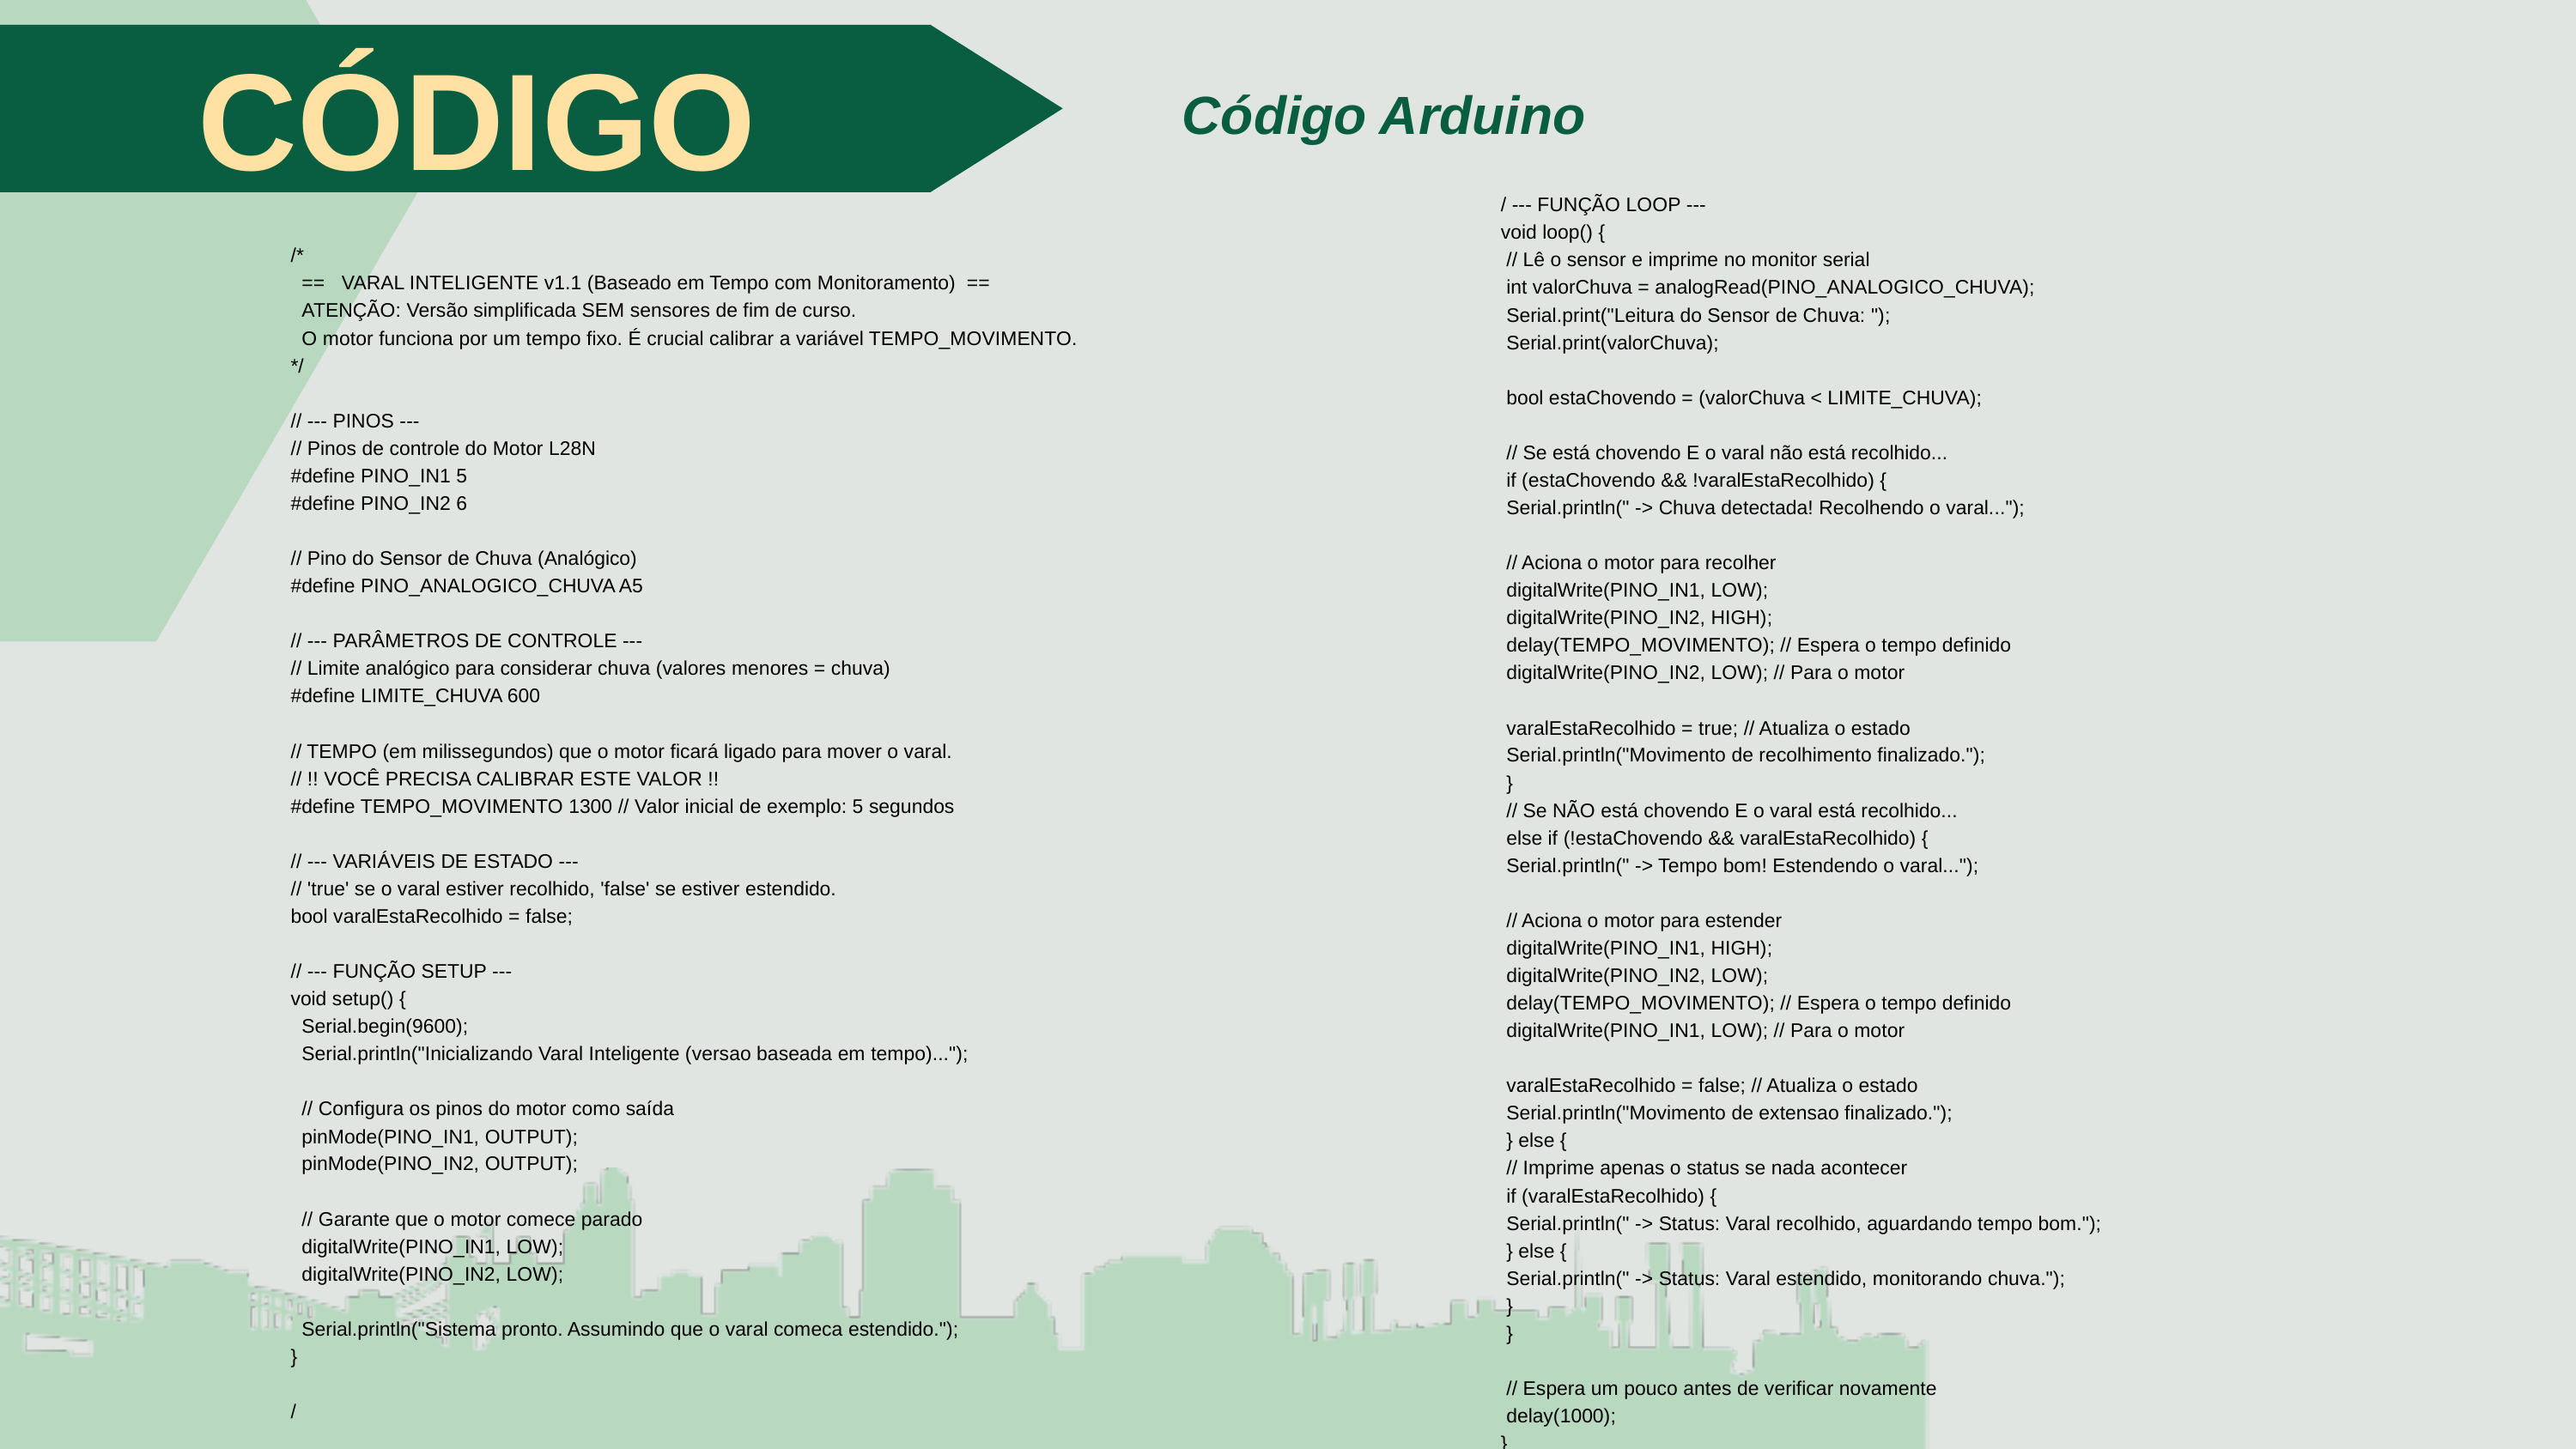

CÓDIGO

Código Arduino
/ --- FUNÇÃO LOOP ---
void loop() {
 // Lê o sensor e imprime no monitor serial
 int valorChuva = analogRead(PINO_ANALOGICO_CHUVA);
 Serial.print("Leitura do Sensor de Chuva: ");
 Serial.print(valorChuva);

 bool estaChovendo = (valorChuva < LIMITE_CHUVA);

 // Se está chovendo E o varal não está recolhido...
 if (estaChovendo && !varalEstaRecolhido) {
 Serial.println(" -> Chuva detectada! Recolhendo o varal...");

 // Aciona o motor para recolher
 digitalWrite(PINO_IN1, LOW);
 digitalWrite(PINO_IN2, HIGH);
 delay(TEMPO_MOVIMENTO); // Espera o tempo definido
 digitalWrite(PINO_IN2, LOW); // Para o motor

 varalEstaRecolhido = true; // Atualiza o estado
 Serial.println("Movimento de recolhimento finalizado.");
 }
 // Se NÃO está chovendo E o varal está recolhido...
 else if (!estaChovendo && varalEstaRecolhido) {
 Serial.println(" -> Tempo bom! Estendendo o varal...");

 // Aciona o motor para estender
 digitalWrite(PINO_IN1, HIGH);
 digitalWrite(PINO_IN2, LOW);
 delay(TEMPO_MOVIMENTO); // Espera o tempo definido
 digitalWrite(PINO_IN1, LOW); // Para o motor

 varalEstaRecolhido = false; // Atualiza o estado
 Serial.println("Movimento de extensao finalizado.");
 } else {
 // Imprime apenas o status se nada acontecer
 if (varalEstaRecolhido) {
 Serial.println(" -> Status: Varal recolhido, aguardando tempo bom.");
 } else {
 Serial.println(" -> Status: Varal estendido, monitorando chuva.");
 }
 }

 // Espera um pouco antes de verificar novamente
 delay(1000);
}

/*
  ==   VARAL INTELIGENTE v1.1 (Baseado em Tempo com Monitoramento)  ==
  ATENÇÃO: Versão simplificada SEM sensores de fim de curso.
  O motor funciona por um tempo fixo. É crucial calibrar a variável TEMPO_MOVIMENTO.
*/

// --- PINOS ---
// Pinos de controle do Motor L28N
#define PINO_IN1 5
#define PINO_IN2 6

// Pino do Sensor de Chuva (Analógico)
#define PINO_ANALOGICO_CHUVA A5

// --- PARÂMETROS DE CONTROLE ---
// Limite analógico para considerar chuva (valores menores = chuva)
#define LIMITE_CHUVA 600

// TEMPO (em milissegundos) que o motor ficará ligado para mover o varal.
// !! VOCÊ PRECISA CALIBRAR ESTE VALOR !!
#define TEMPO_MOVIMENTO 1300 // Valor inicial de exemplo: 5 segundos

// --- VARIÁVEIS DE ESTADO ---
// 'true' se o varal estiver recolhido, 'false' se estiver estendido.
bool varalEstaRecolhido = false;

// --- FUNÇÃO SETUP ---
void setup() {
  Serial.begin(9600);
  Serial.println("Inicializando Varal Inteligente (versao baseada em tempo)...");

  // Configura os pinos do motor como saída
  pinMode(PINO_IN1, OUTPUT);
  pinMode(PINO_IN2, OUTPUT);

  // Garante que o motor comece parado
  digitalWrite(PINO_IN1, LOW);
  digitalWrite(PINO_IN2, LOW);

  Serial.println("Sistema pronto. Assumindo que o varal comeca estendido.");
}

/